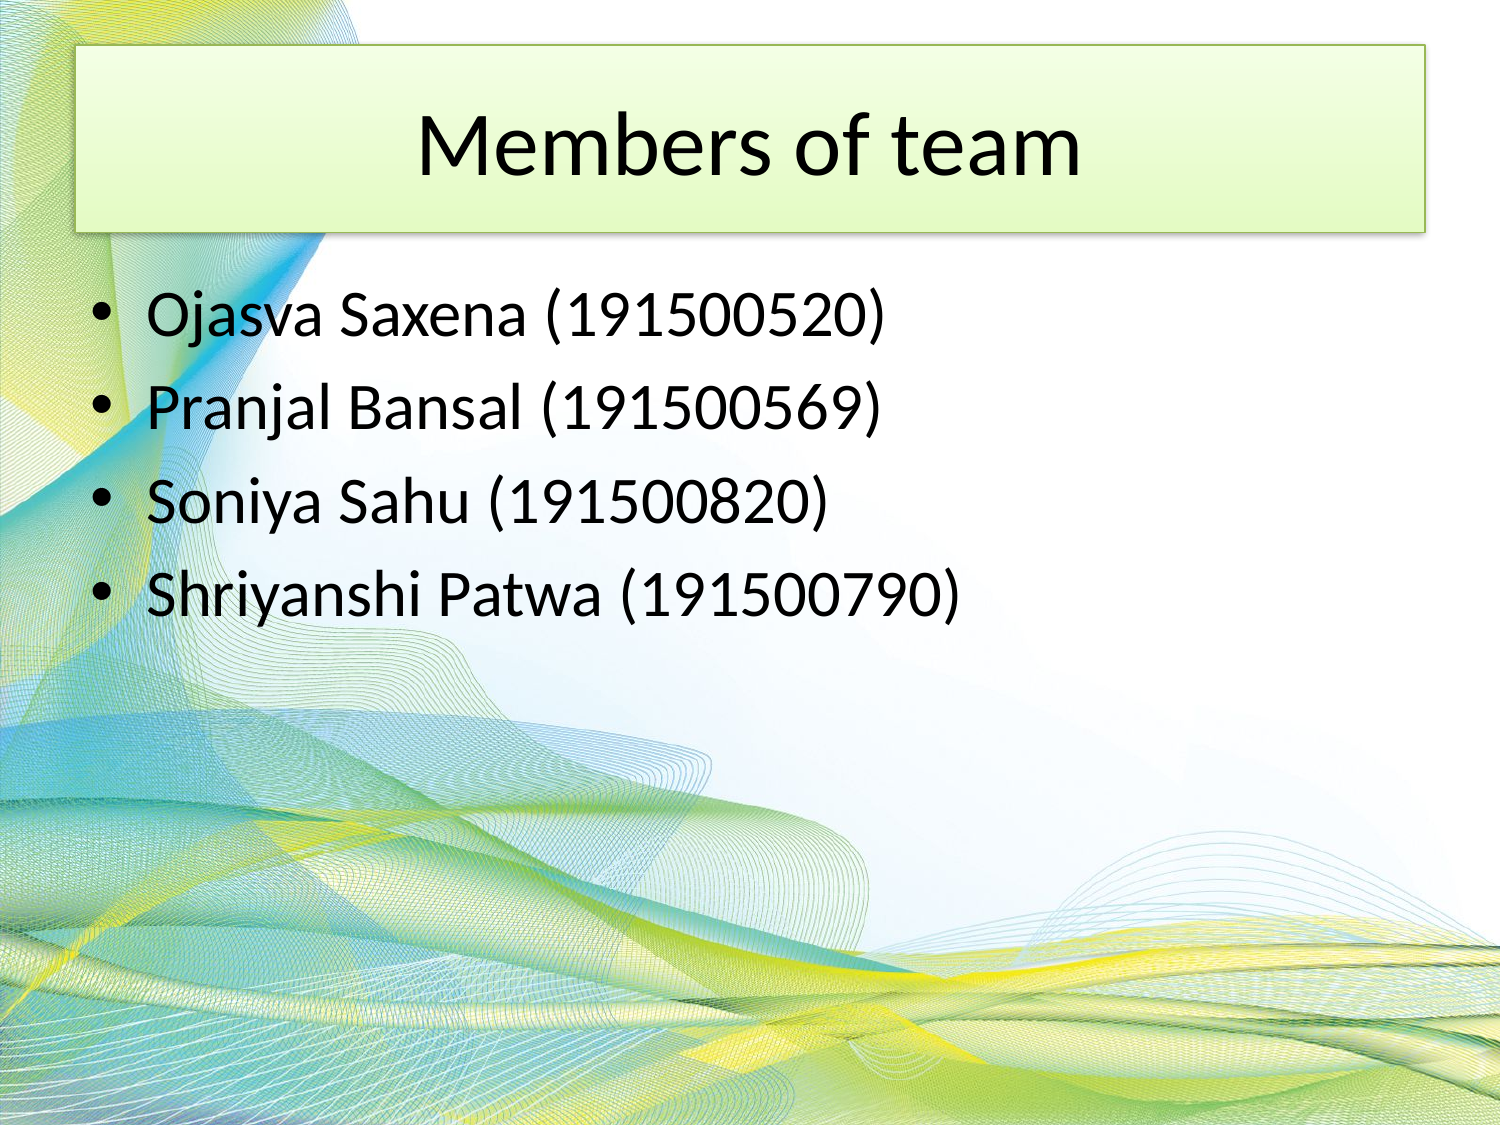

# Members of team
Ojasva Saxena (191500520)
Pranjal Bansal (191500569)
Soniya Sahu (191500820)
Shriyanshi Patwa (191500790)